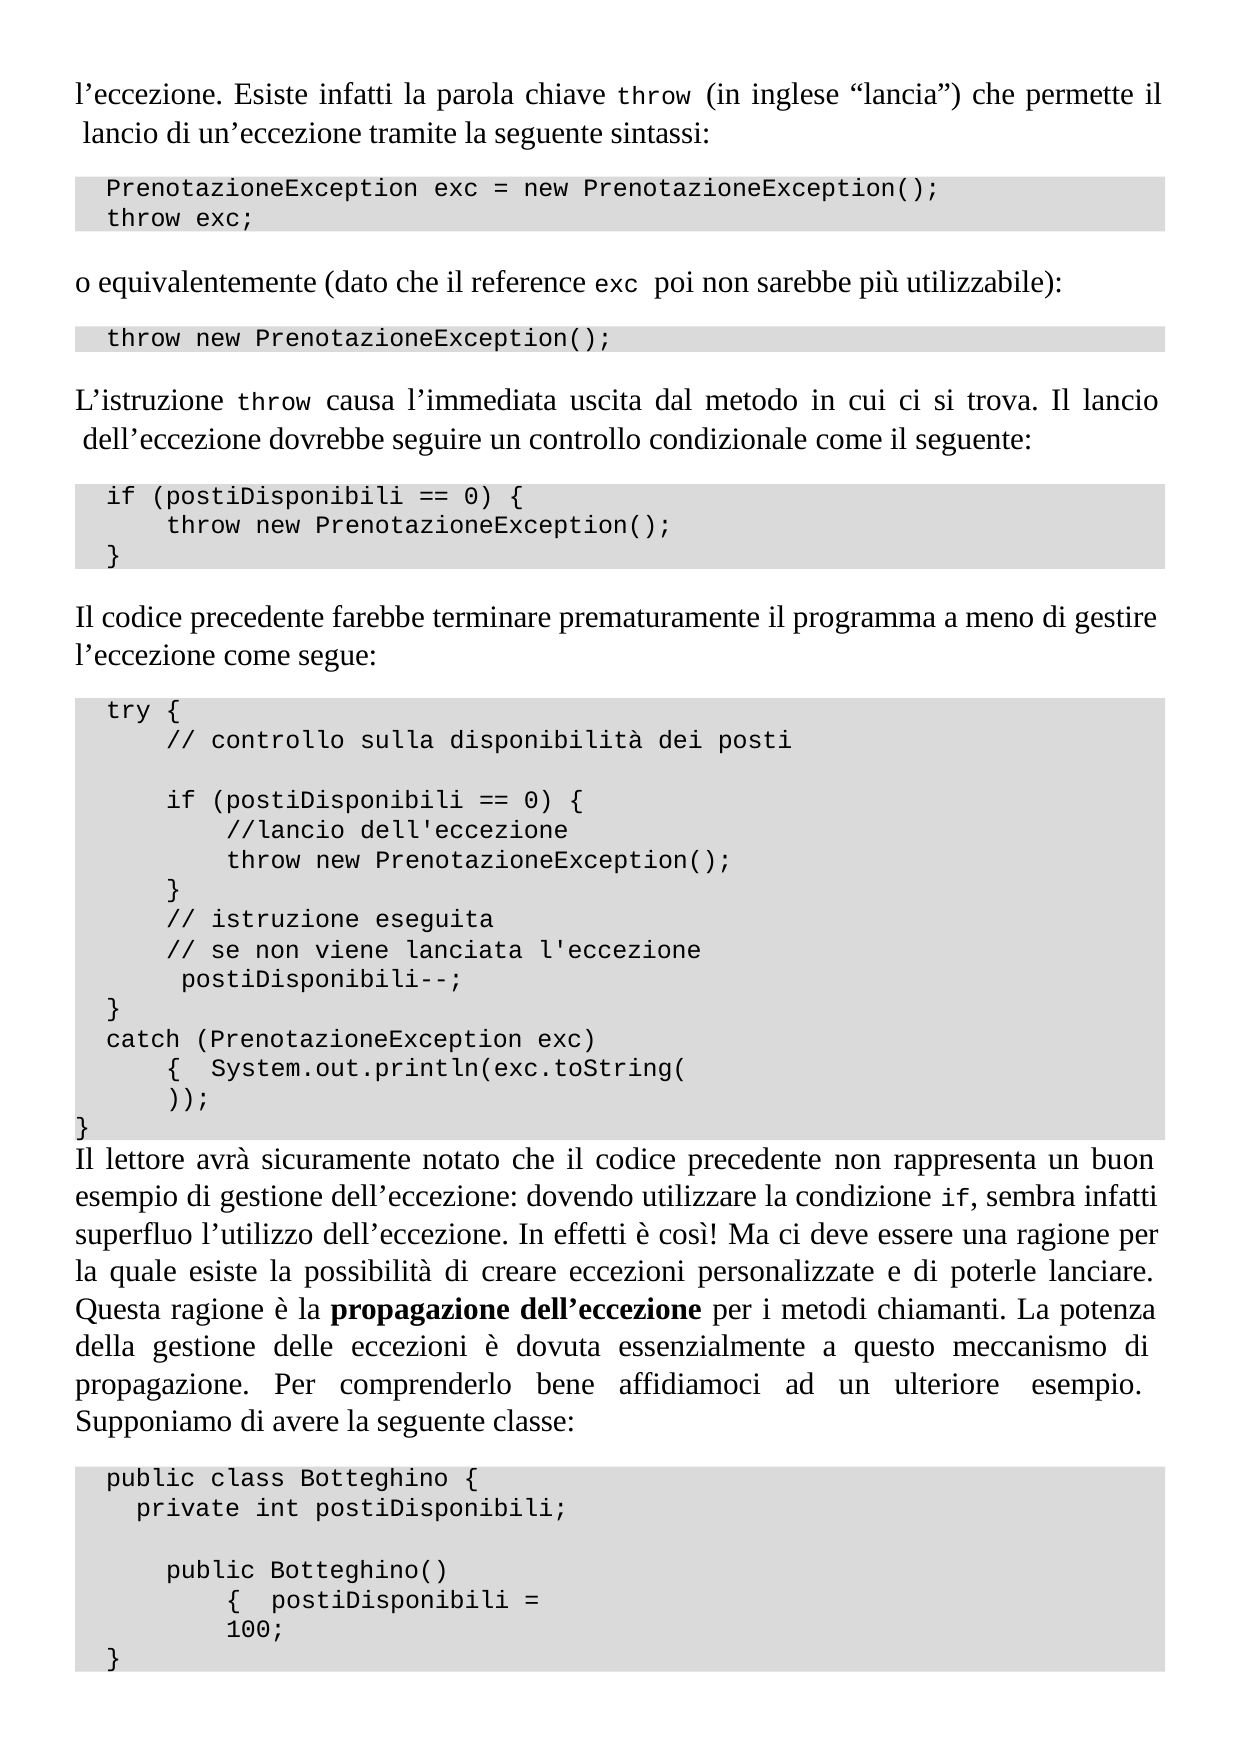

l’eccezione. Esiste infatti la parola chiave throw (in inglese “lancia”) che permette il  lancio di un’eccezione tramite la seguente sintassi:
PrenotazioneException exc = new PrenotazioneException();
throw exc;
o equivalentemente (dato che il reference exc poi non sarebbe più utilizzabile):
throw new PrenotazioneException();
L’istruzione throw causa l’immediata uscita dal metodo in cui ci si trova. Il lancio  dell’eccezione dovrebbe seguire un controllo condizionale come il seguente:
if (postiDisponibili == 0) {
throw new PrenotazioneException();
}
Il codice precedente farebbe terminare prematuramente il programma a meno di gestire  l’eccezione come segue:
try {
// controllo sulla disponibilità dei posti

if (postiDisponibili == 0) {
//lancio dell'eccezione
throw new PrenotazioneException();
}
// istruzione eseguita
// se non viene lanciata l'eccezione  postiDisponibili--;
}
catch (PrenotazioneException exc) {  System.out.println(exc.toString());
}
Il lettore avrà sicuramente notato che il codice precedente non rappresenta un buon  esempio di gestione dell’eccezione: dovendo utilizzare la condizione if, sembra infatti  superfluo l’utilizzo dell’eccezione. In effetti è così! Ma ci deve essere una ragione per  la quale esiste la possibilità di creare eccezioni personalizzate e di poterle lanciare.  Questa ragione è la propagazione dell’eccezione per i metodi chiamanti. La potenza  della gestione delle eccezioni è dovuta essenzialmente a questo meccanismo di  propagazione. Per comprenderlo bene affidiamoci ad un ulteriore esempio.  Supponiamo di avere la seguente classe:
public class Botteghino {
private int postiDisponibili;

public Botteghino() {  postiDisponibili = 100;
}